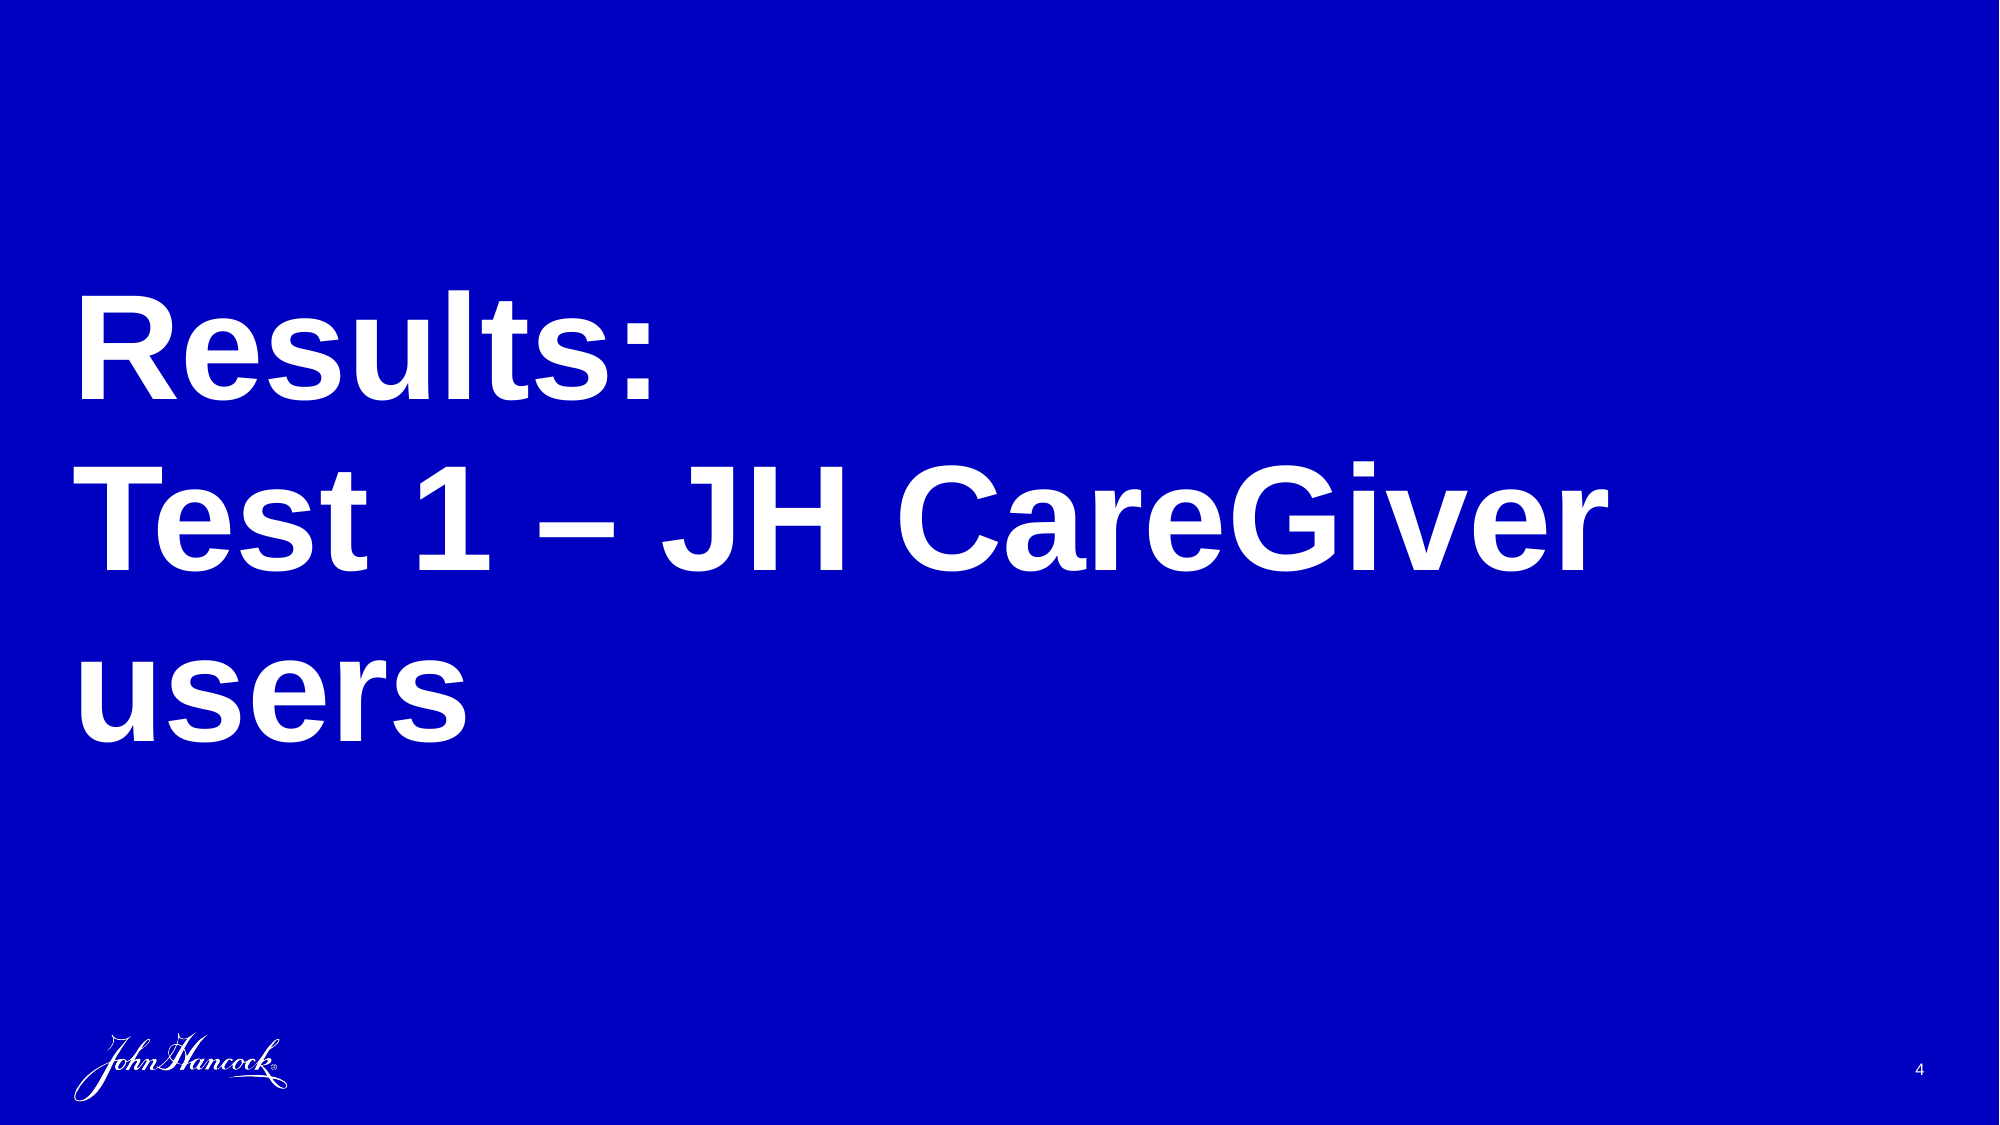

# Results: Test 1 – JH CareGiver users
4